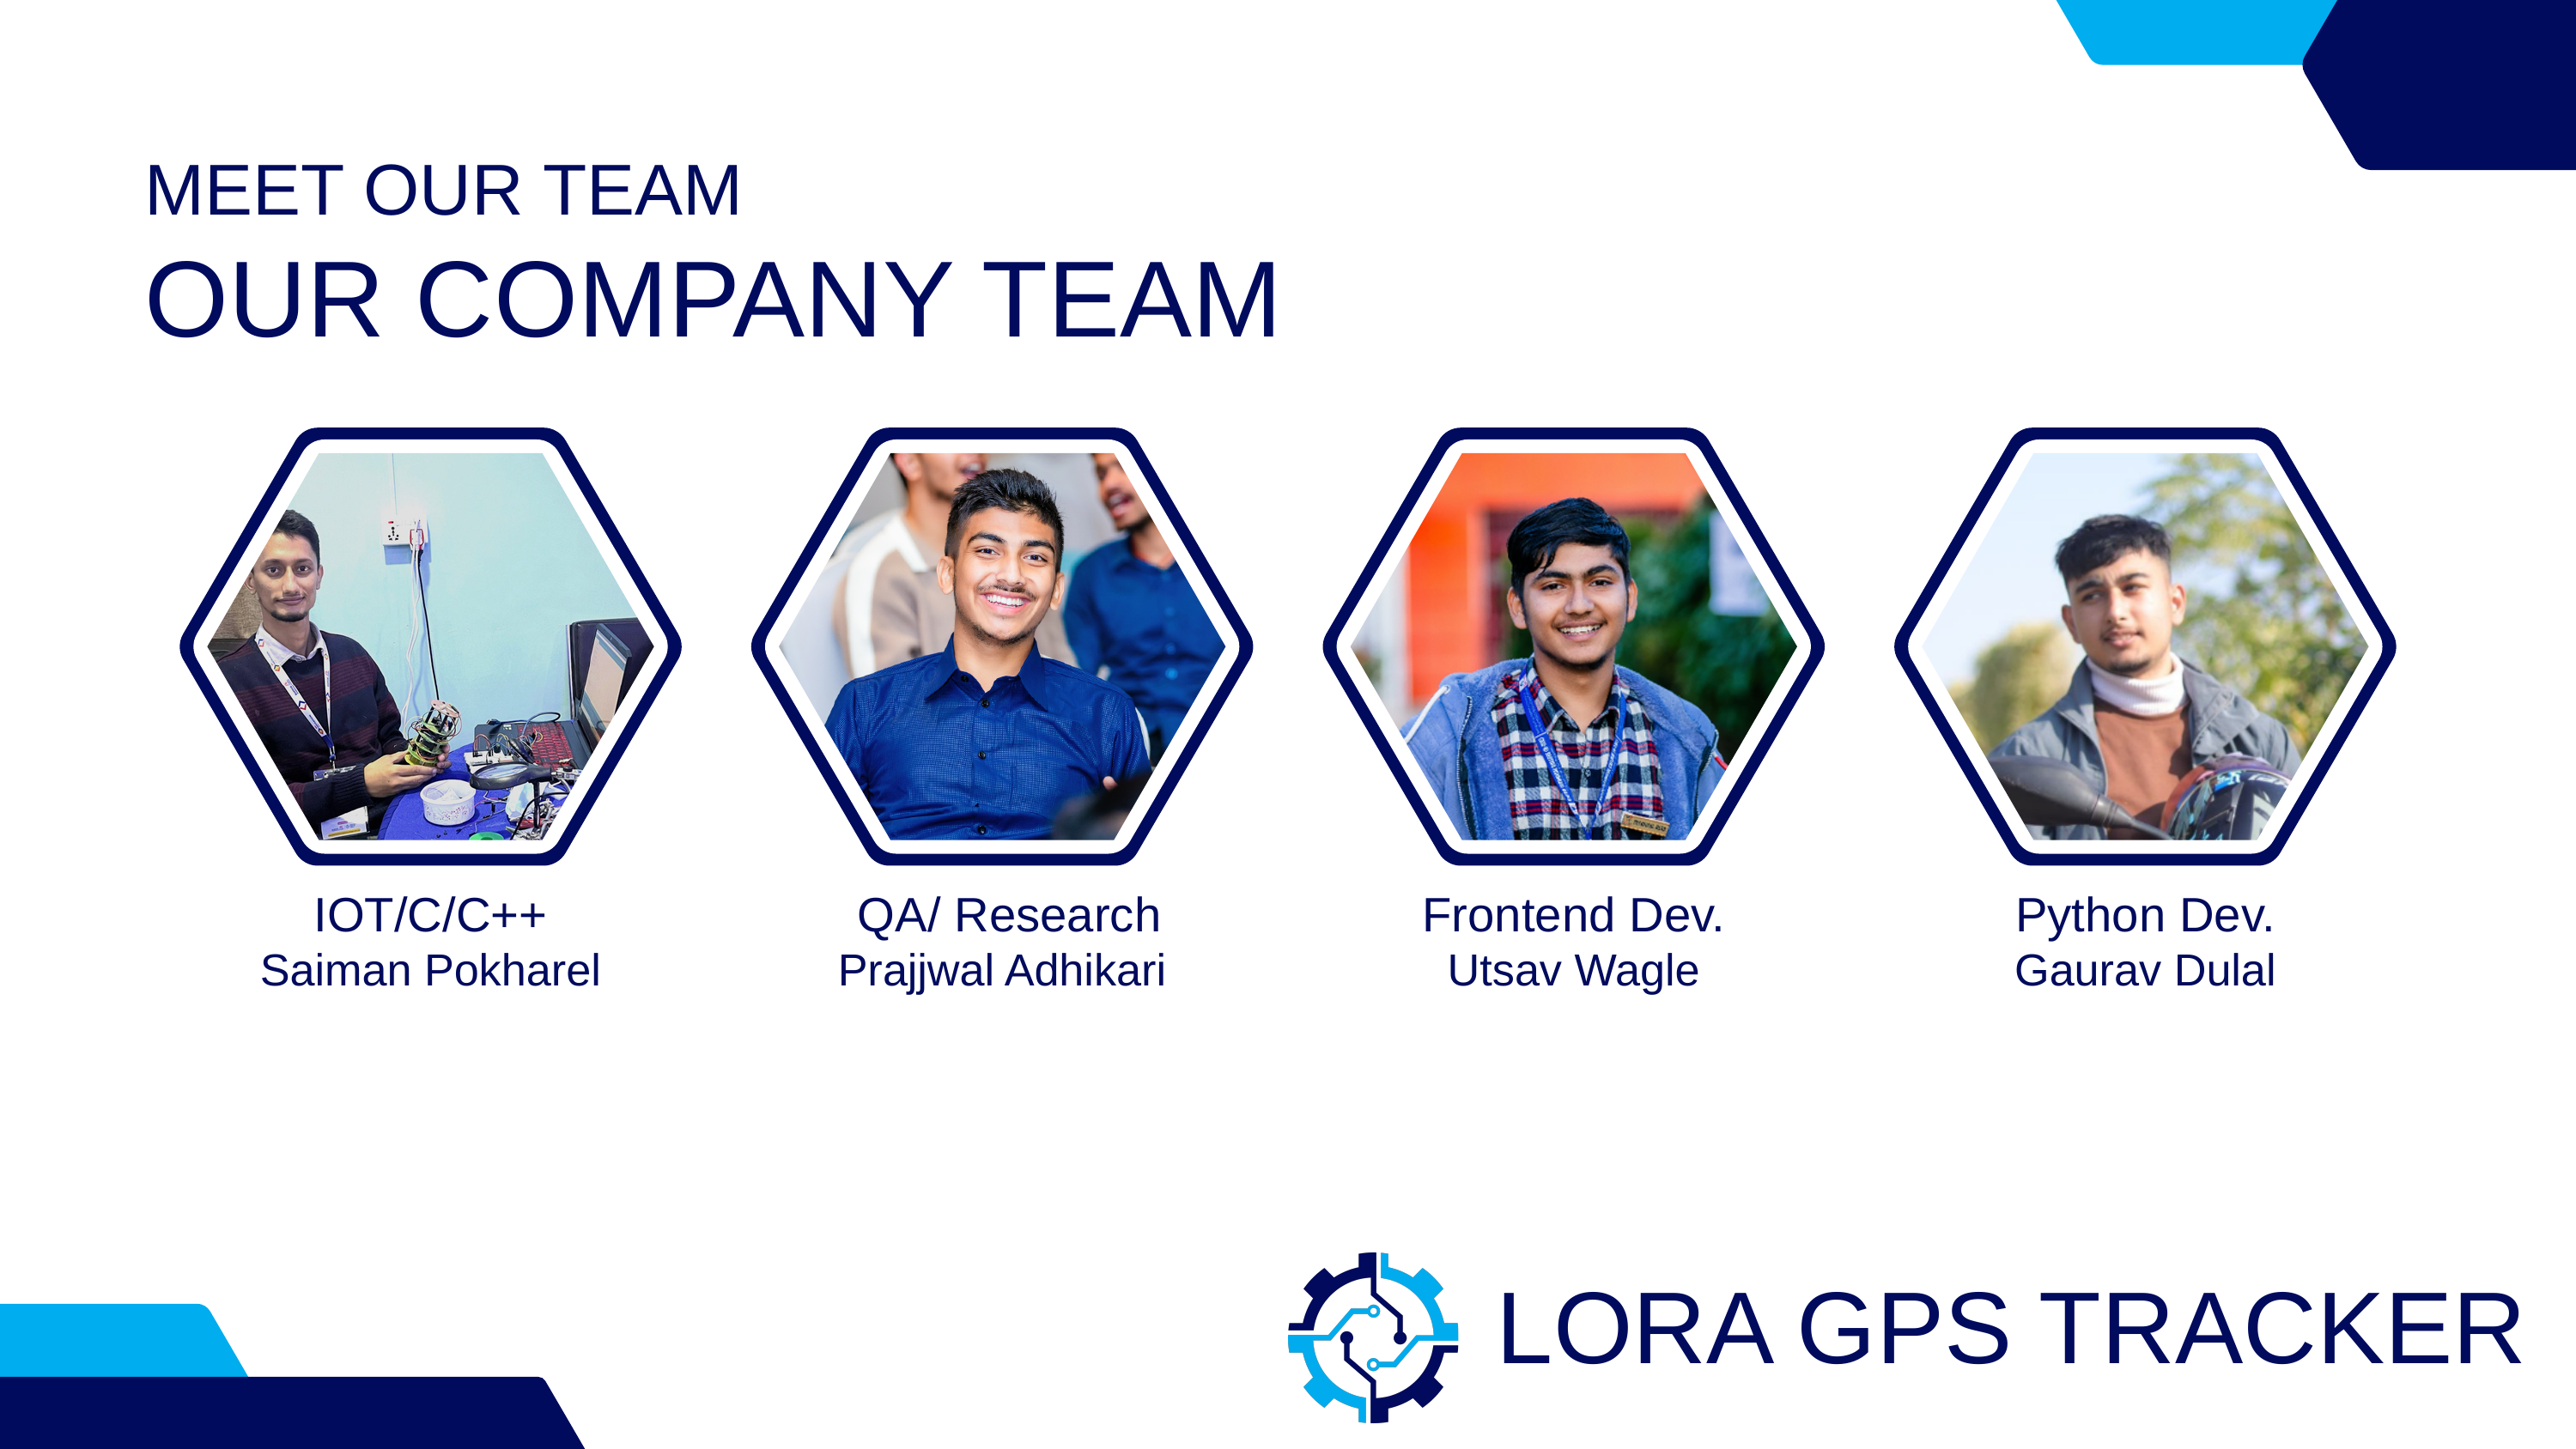

MEET OUR TEAM
OUR COMPANY TEAM

IOT/C/C++
QA/ Research
Frontend Dev.
Python Dev.
Saiman Pokharel
Prajjwal Adhikari
Utsav Wagle
Gaurav Dulal

LORA GPS TRACKER